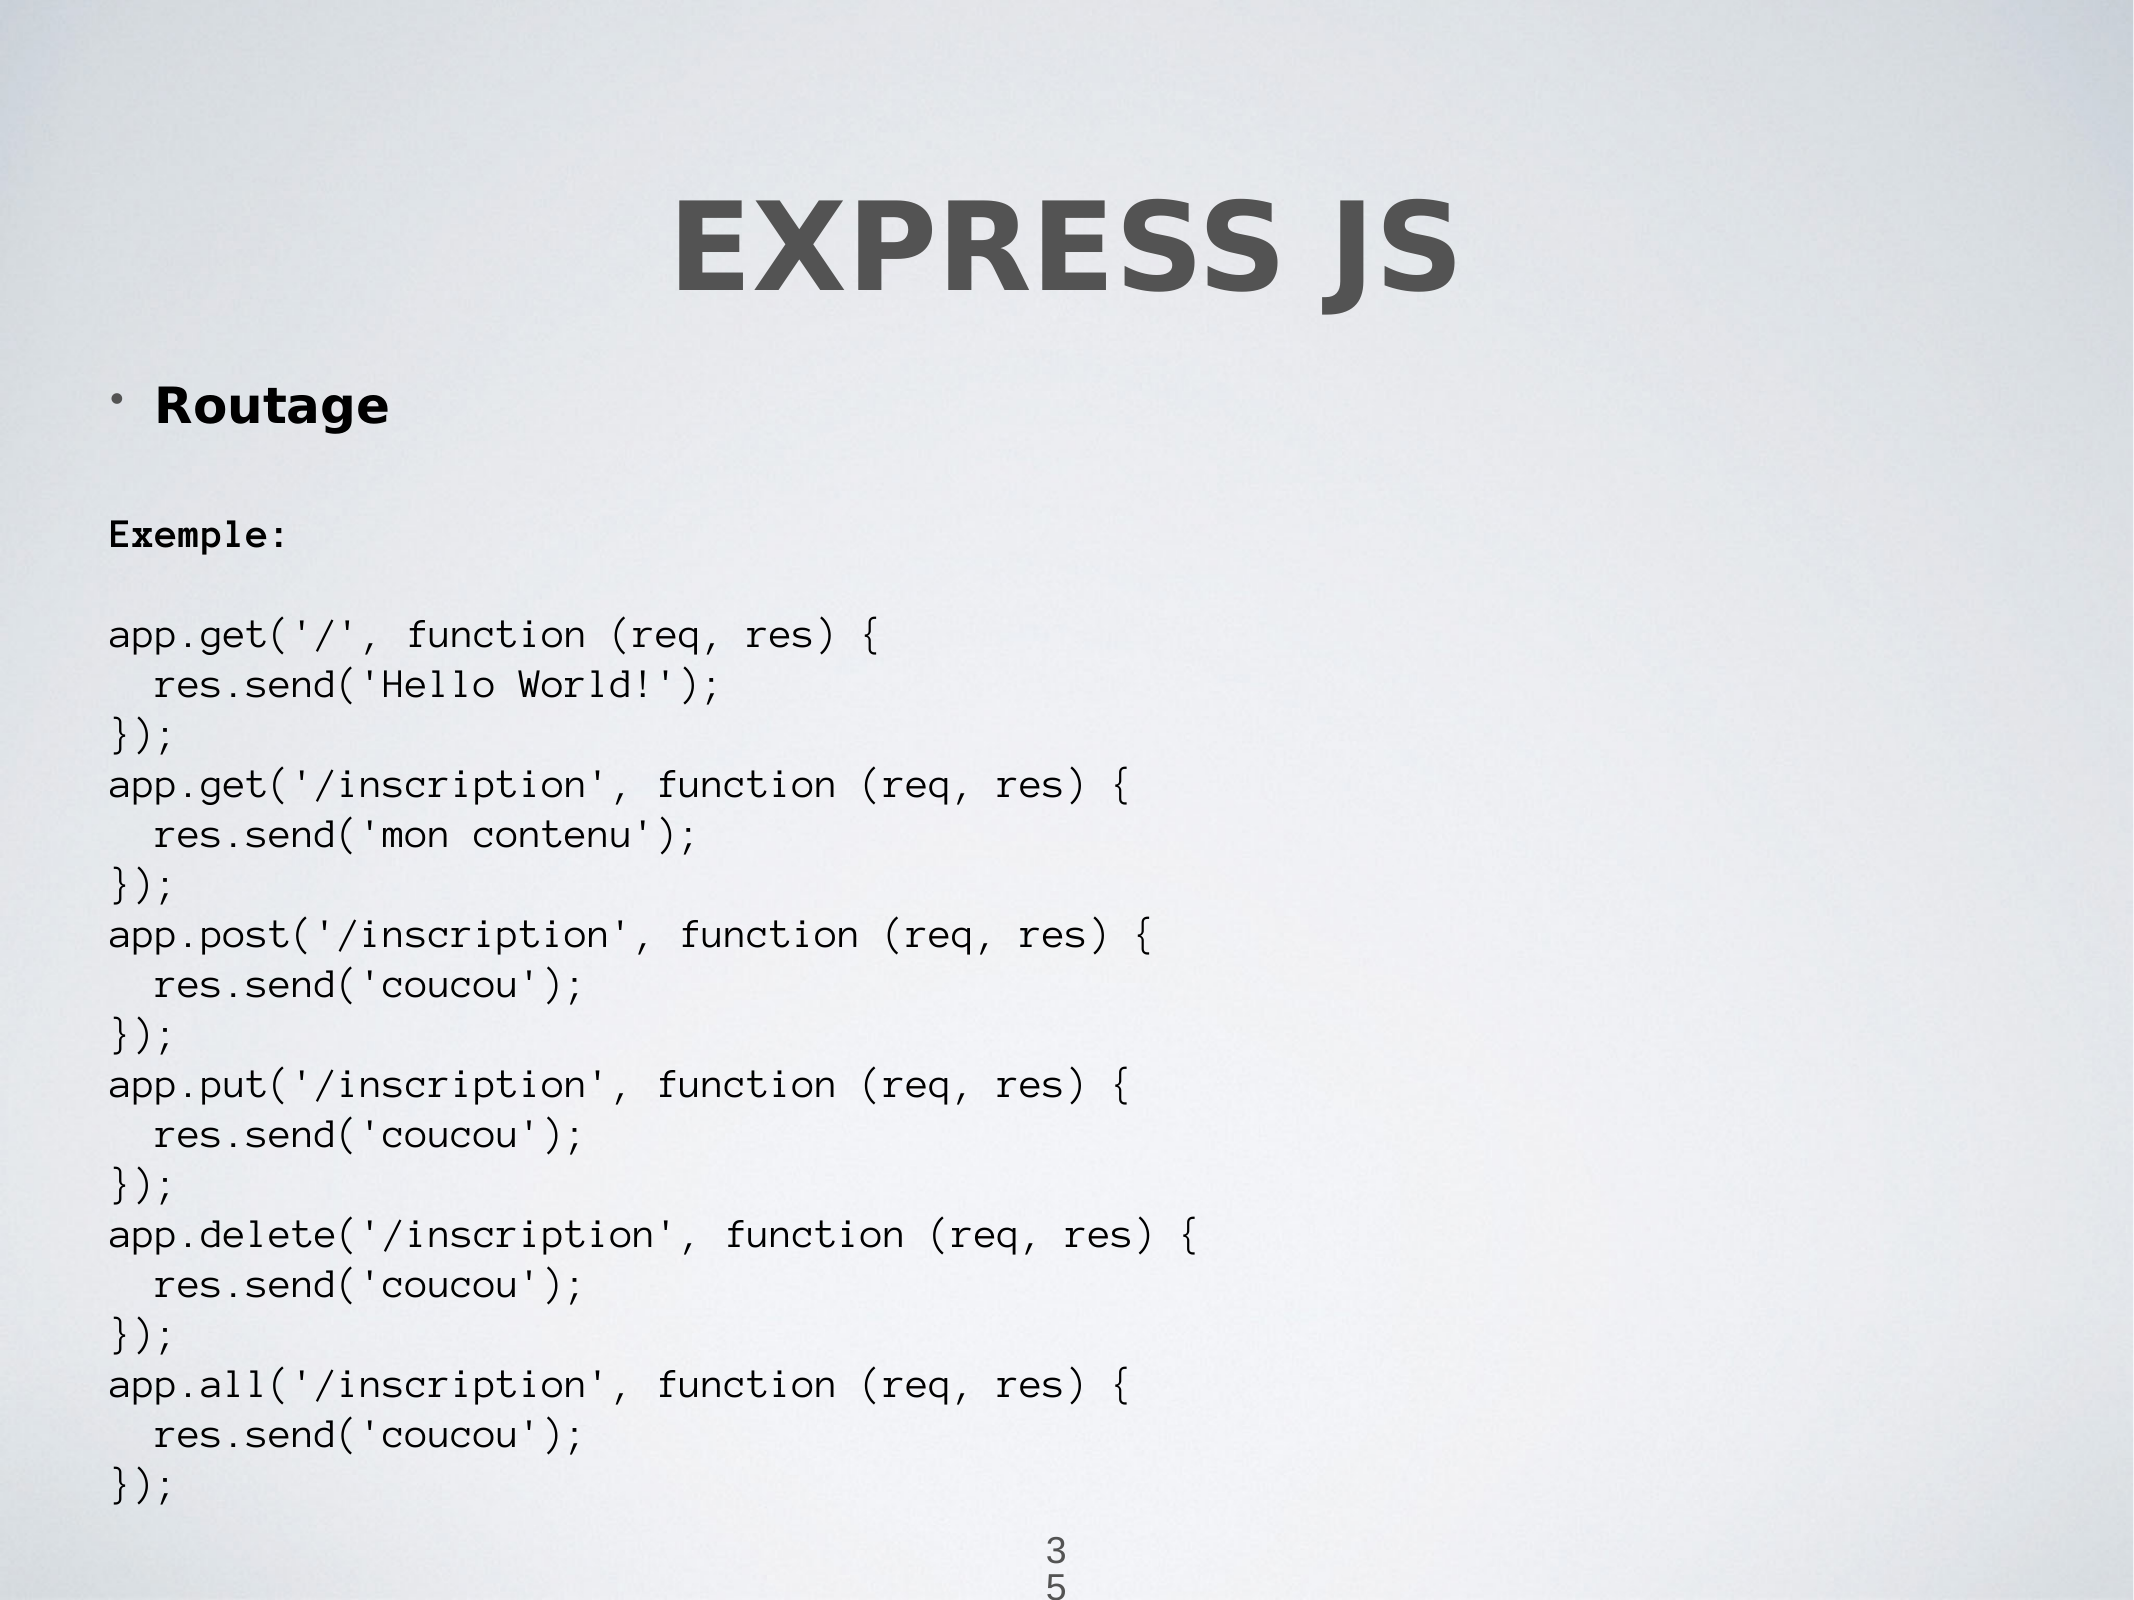

# Express js

Routage

Exemple:

app.get('/', function (req, res) {
  res.send('Hello World!');
});
app.get('/inscription', function (req, res) {
  res.send('mon contenu');
});
app.post('/inscription', function (req, res) {
  res.send('coucou');
});
app.put('/inscription', function (req, res) {
  res.send('coucou');
});
app.delete('/inscription', function (req, res) {
  res.send('coucou');
});
app.all('/inscription', function (req, res) {
  res.send('coucou');
});
35